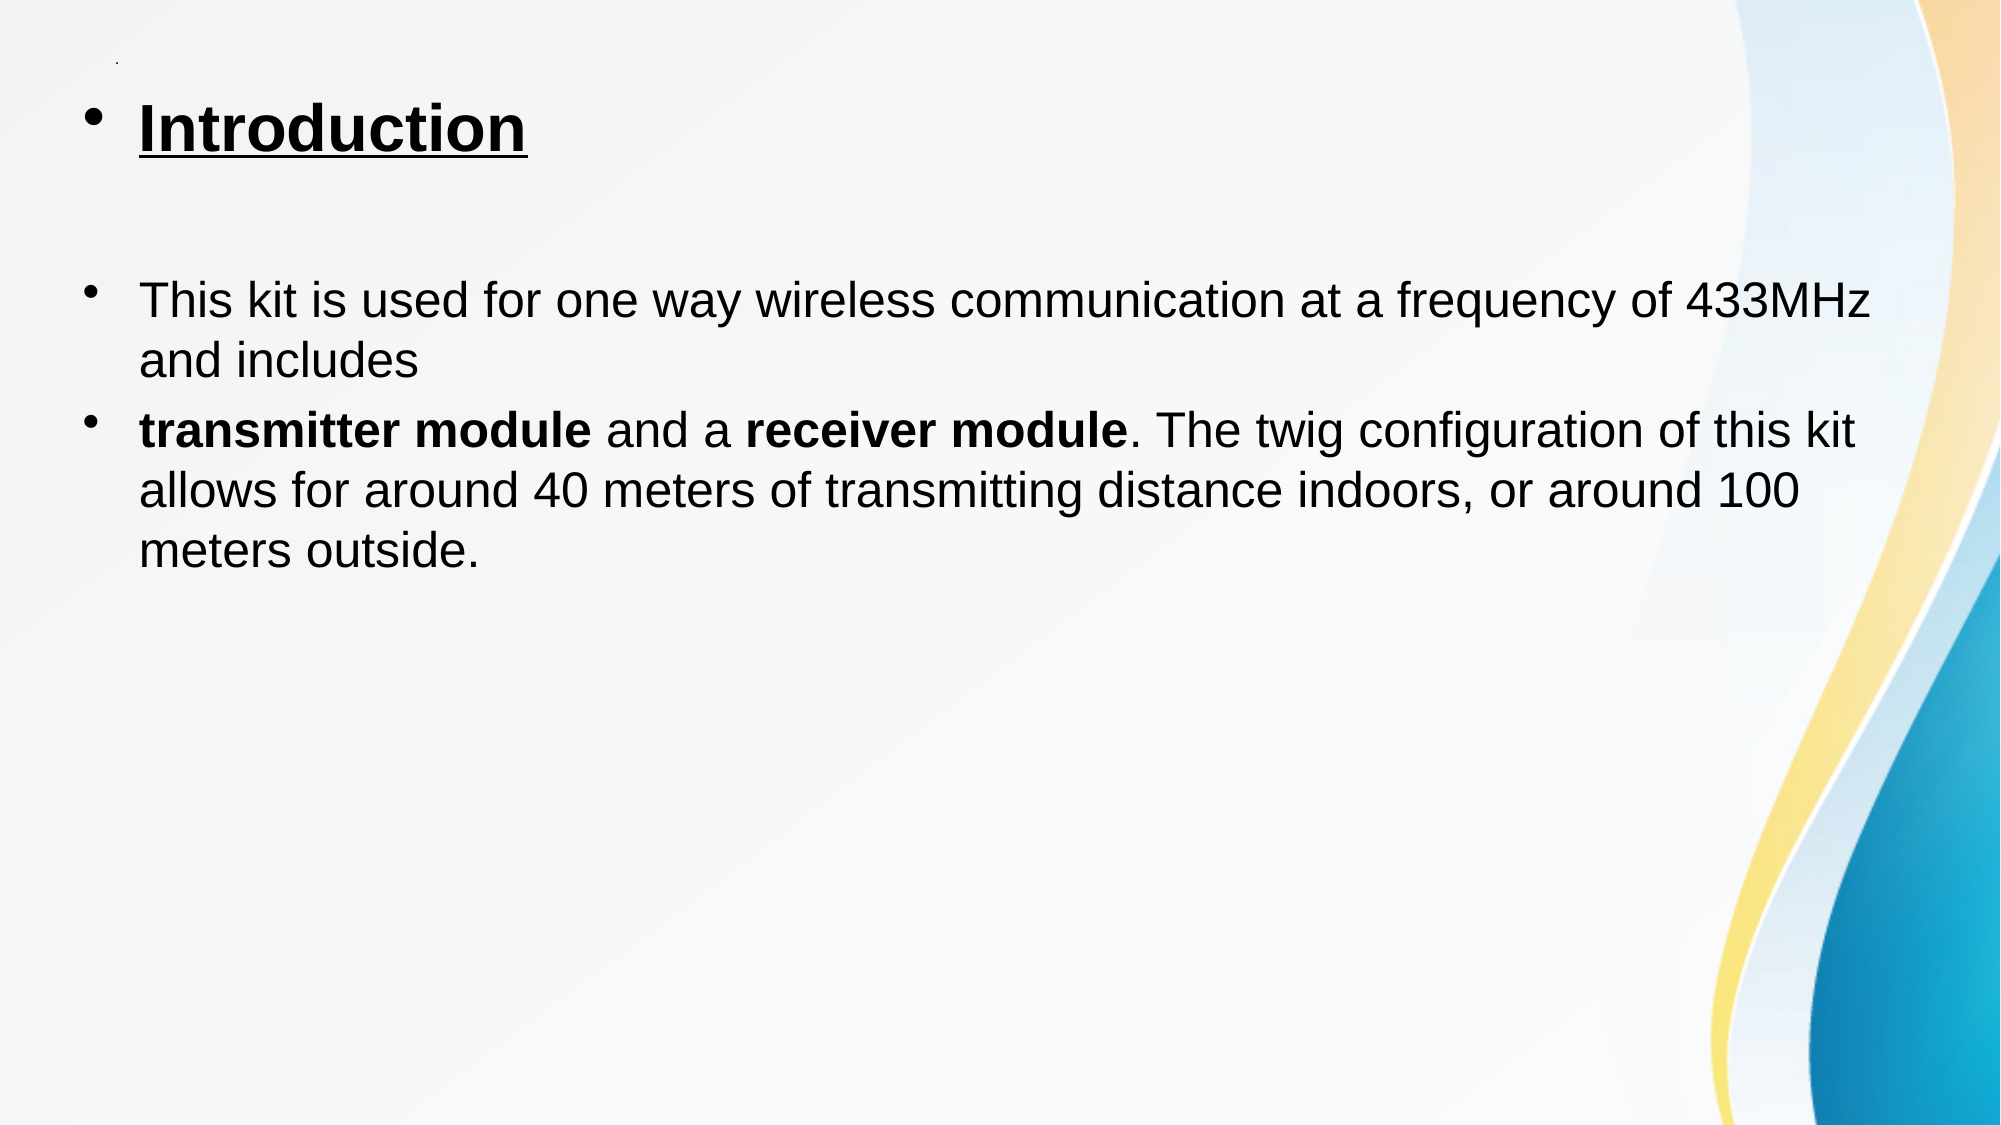

# .
Introduction

This kit is used for one way wireless communication at a frequency of 433MHz and includes
transmitter module and a receiver module. The twig configuration of this kit allows for around 40 meters of transmitting distance indoors, or around 100 meters outside.